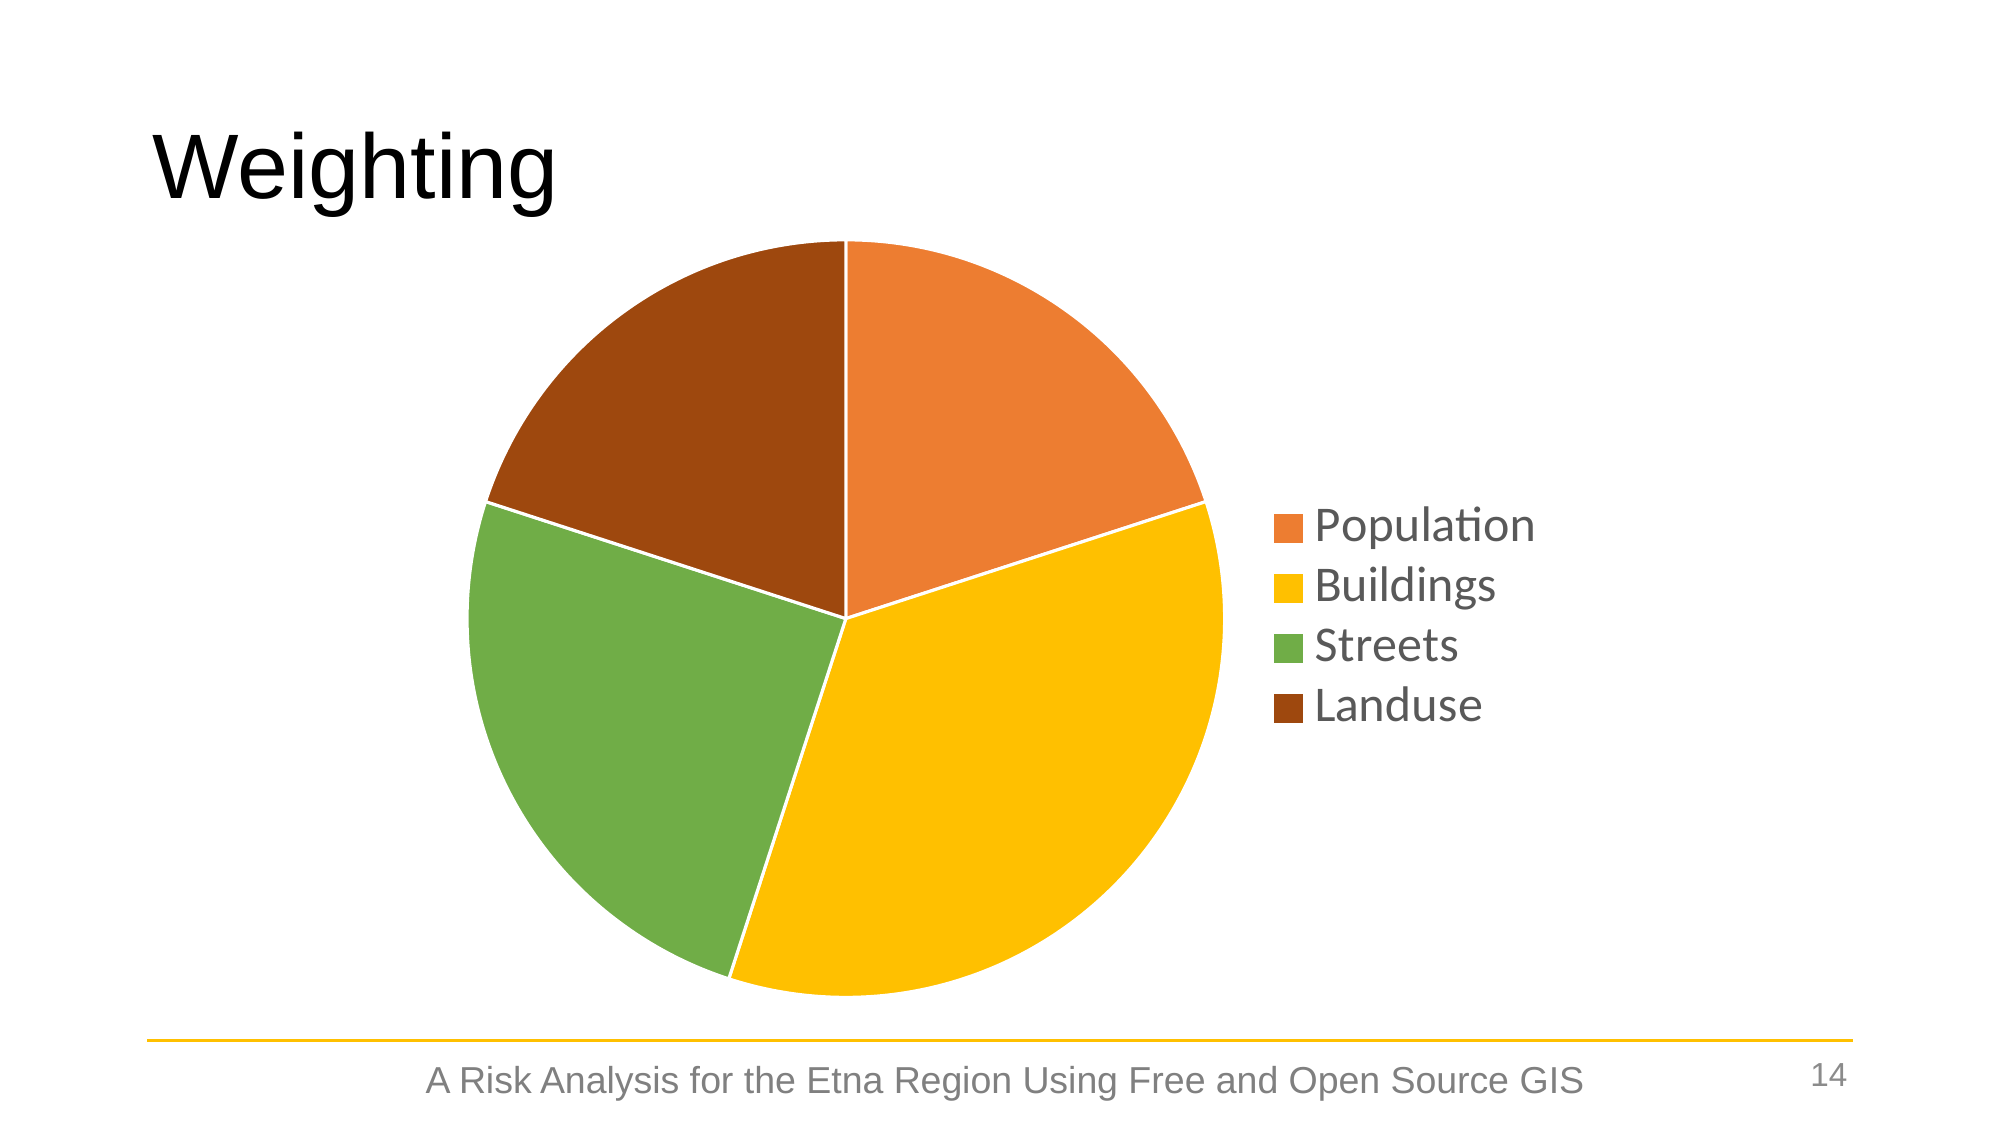

# Weighting

### Chart

| Category | Vulnerability |
|---|---|
| Population | 0.2 |
| Buildings | 0.35 |
| Streets | 0.25 |
| Landuse | 0.2 |
14
 A Risk Analysis for the Etna Region Using Free and Open Source GIS